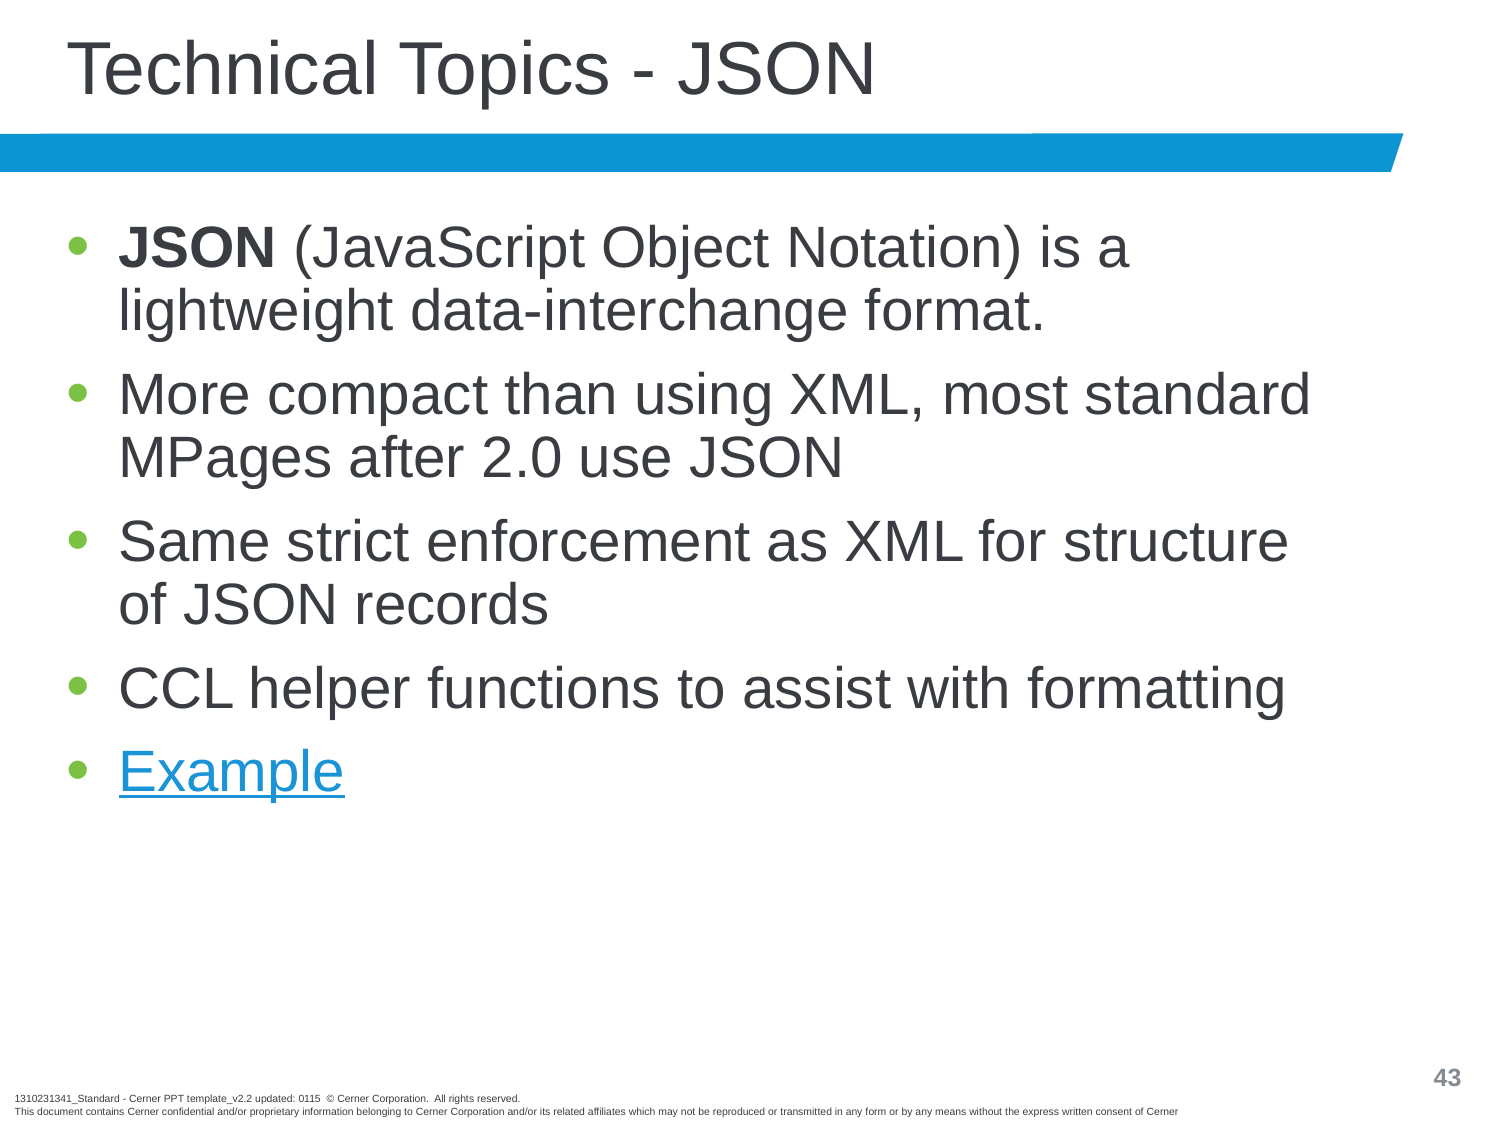

# Technical Topics - JSON
JSON (JavaScript Object Notation) is a lightweight data-interchange format.
More compact than using XML, most standard MPages after 2.0 use JSON
Same strict enforcement as XML for structure of JSON records
CCL helper functions to assist with formatting
Example